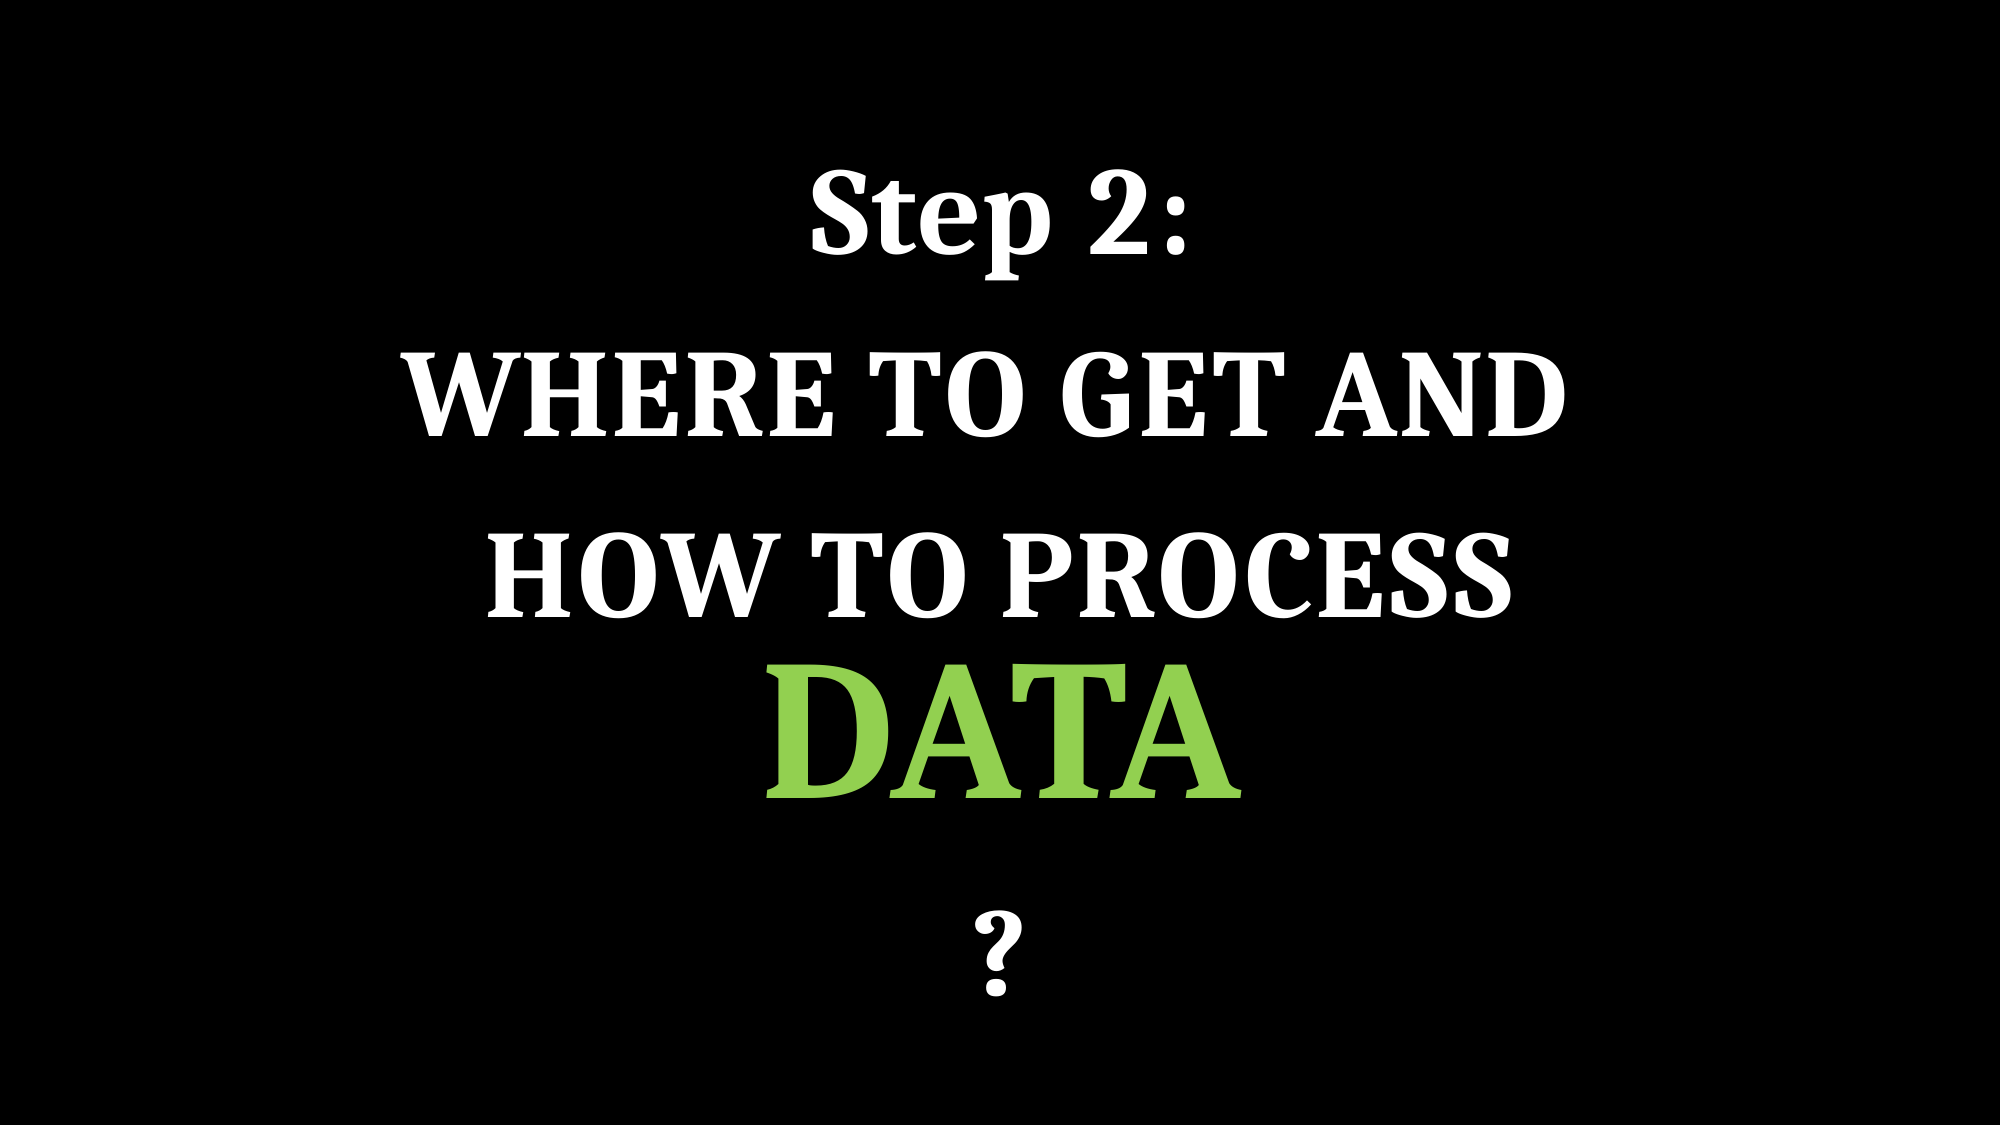

Step 2:
WHERE TO GET AND
HOW TO PROCESS
DATA
?